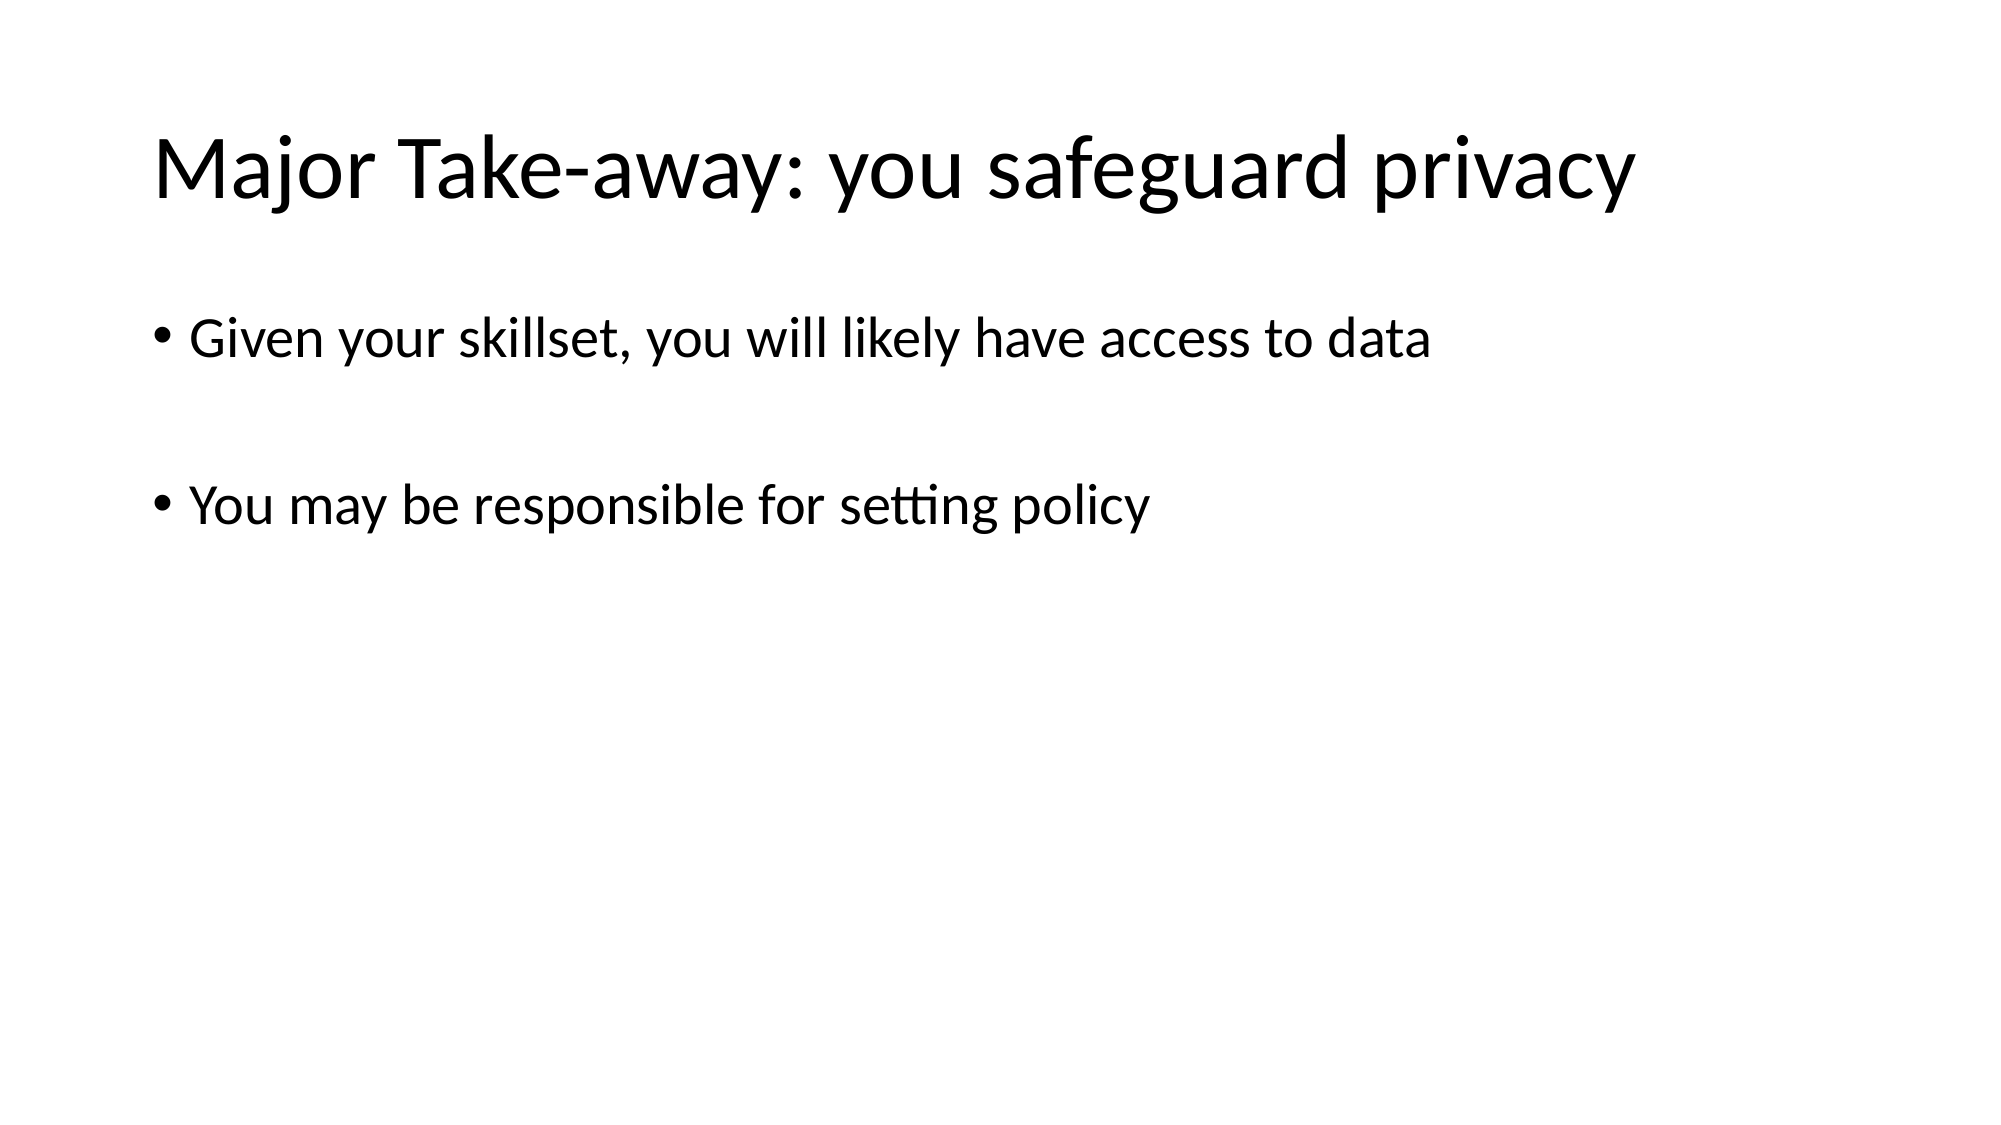

# Major Take-away: you safeguard privacy
Given your skillset, you will likely have access to data

You may be responsible for setting policy